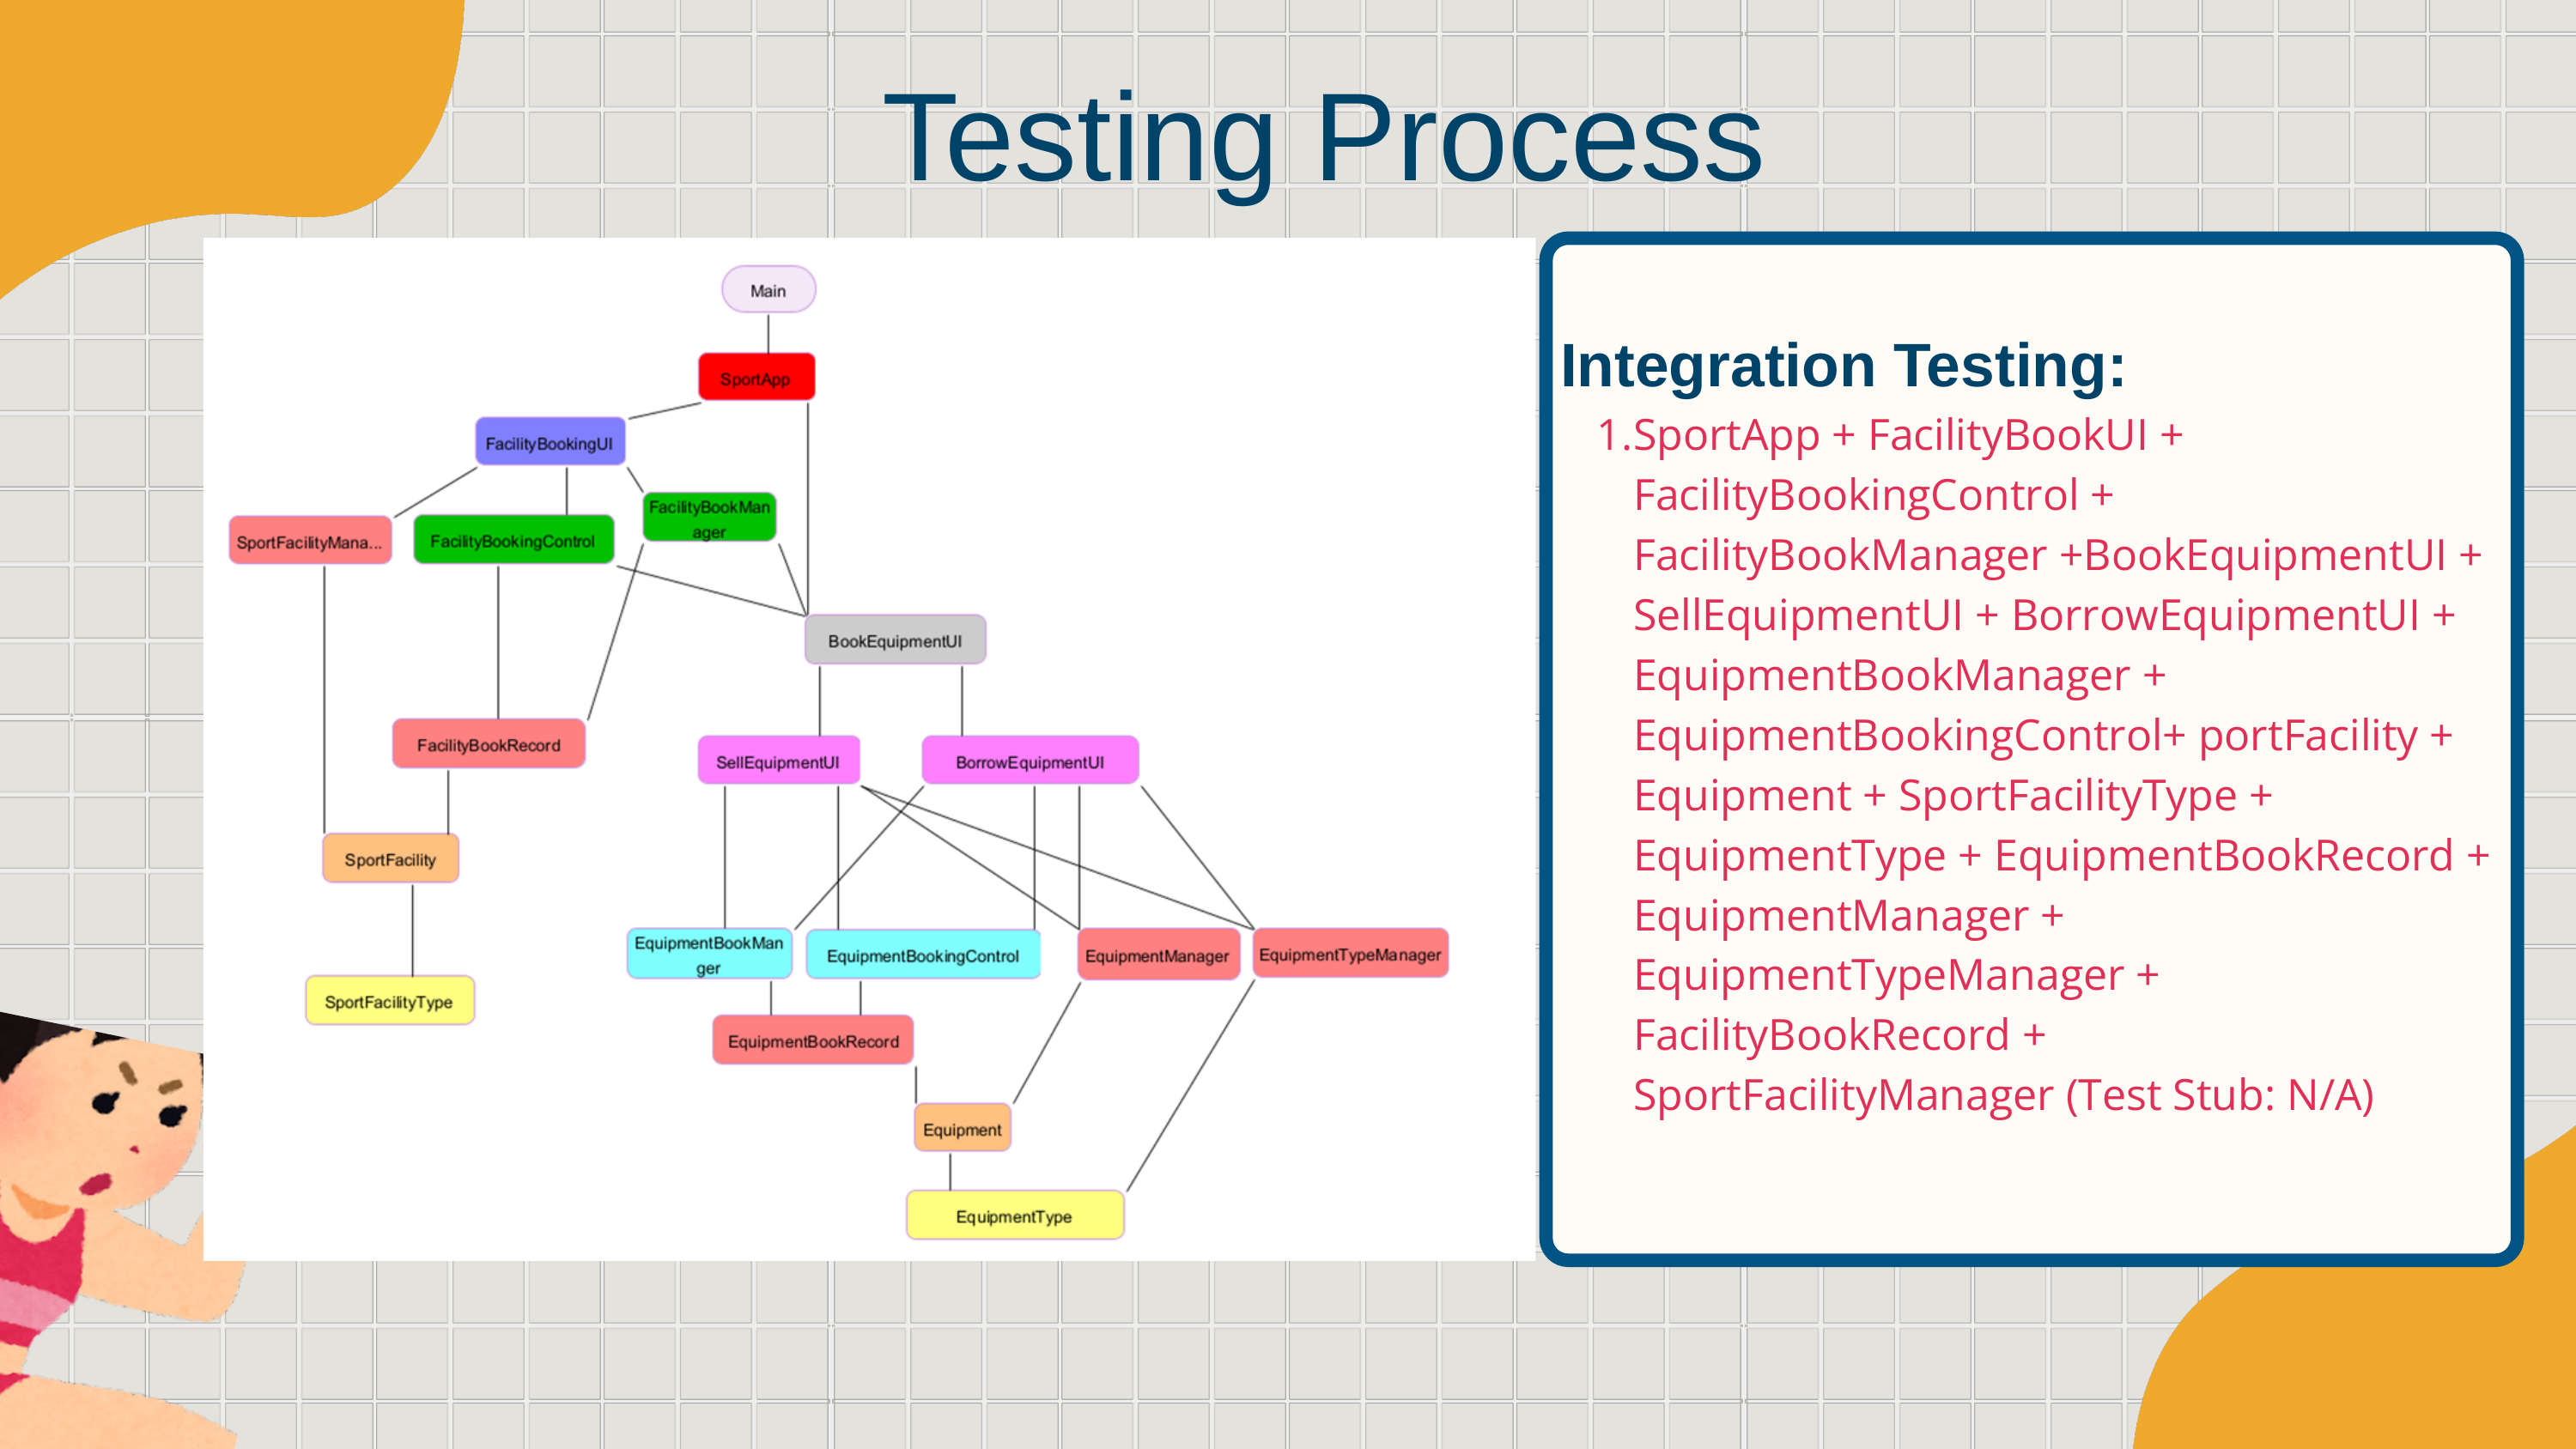

Testing Process

Integration Testing:
SportApp + FacilityBookUI + FacilityBookingControl + FacilityBookManager +BookEquipmentUI + SellEquipmentUI + BorrowEquipmentUI + EquipmentBookManager + EquipmentBookingControl+ portFacility + Equipment + SportFacilityType + EquipmentType + EquipmentBookRecord + EquipmentManager + EquipmentTypeManager + FacilityBookRecord +    SportFacilityManager (Test Stub: N/A)